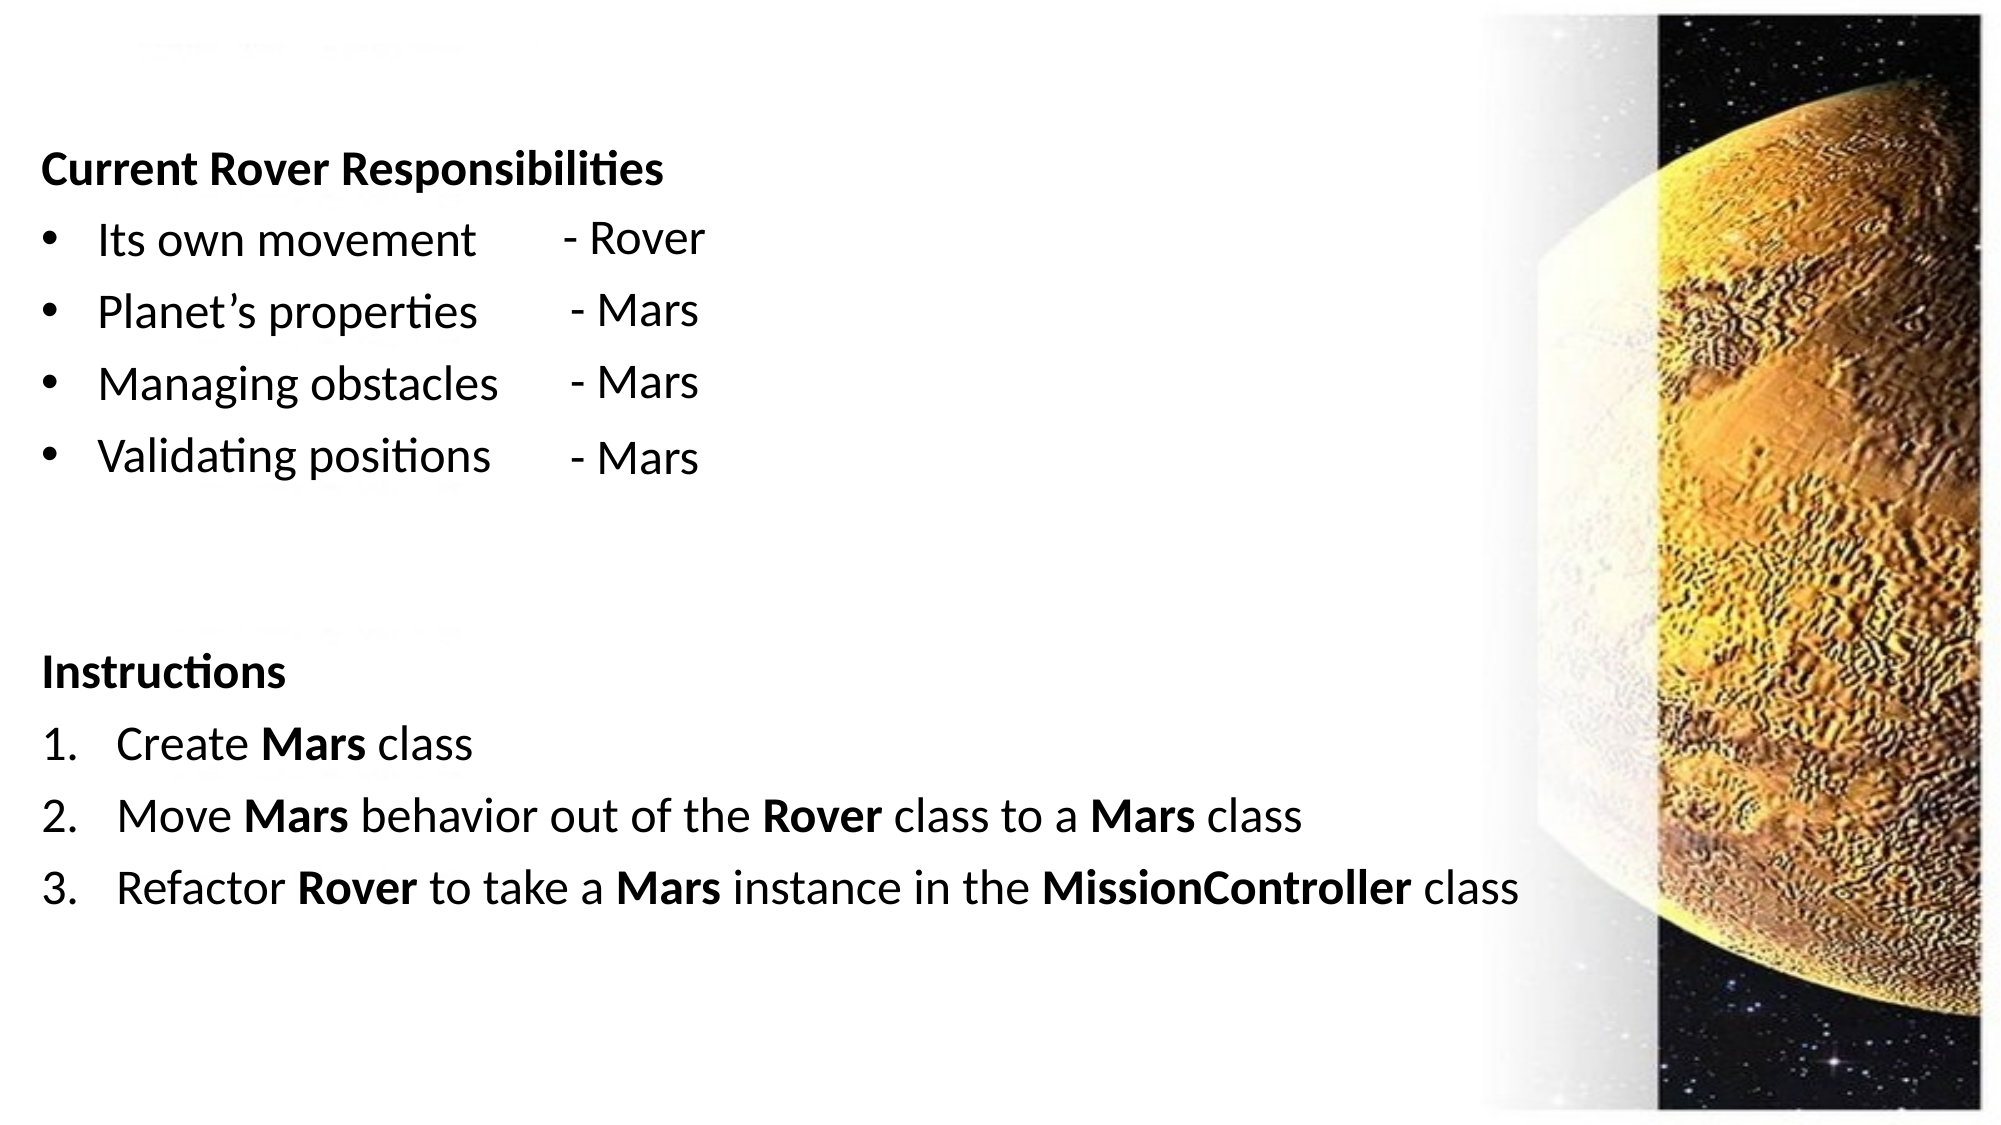

Current Rover Responsibilities
Its own movement
Planet’s properties
Managing obstacles
Validating positions

Instructions
Create Mars class
Move Mars behavior out of the Rover class to a Mars class
Refactor Rover to take a Mars instance in the MissionController class
- Rover
- Mars
- Mars
- Mars